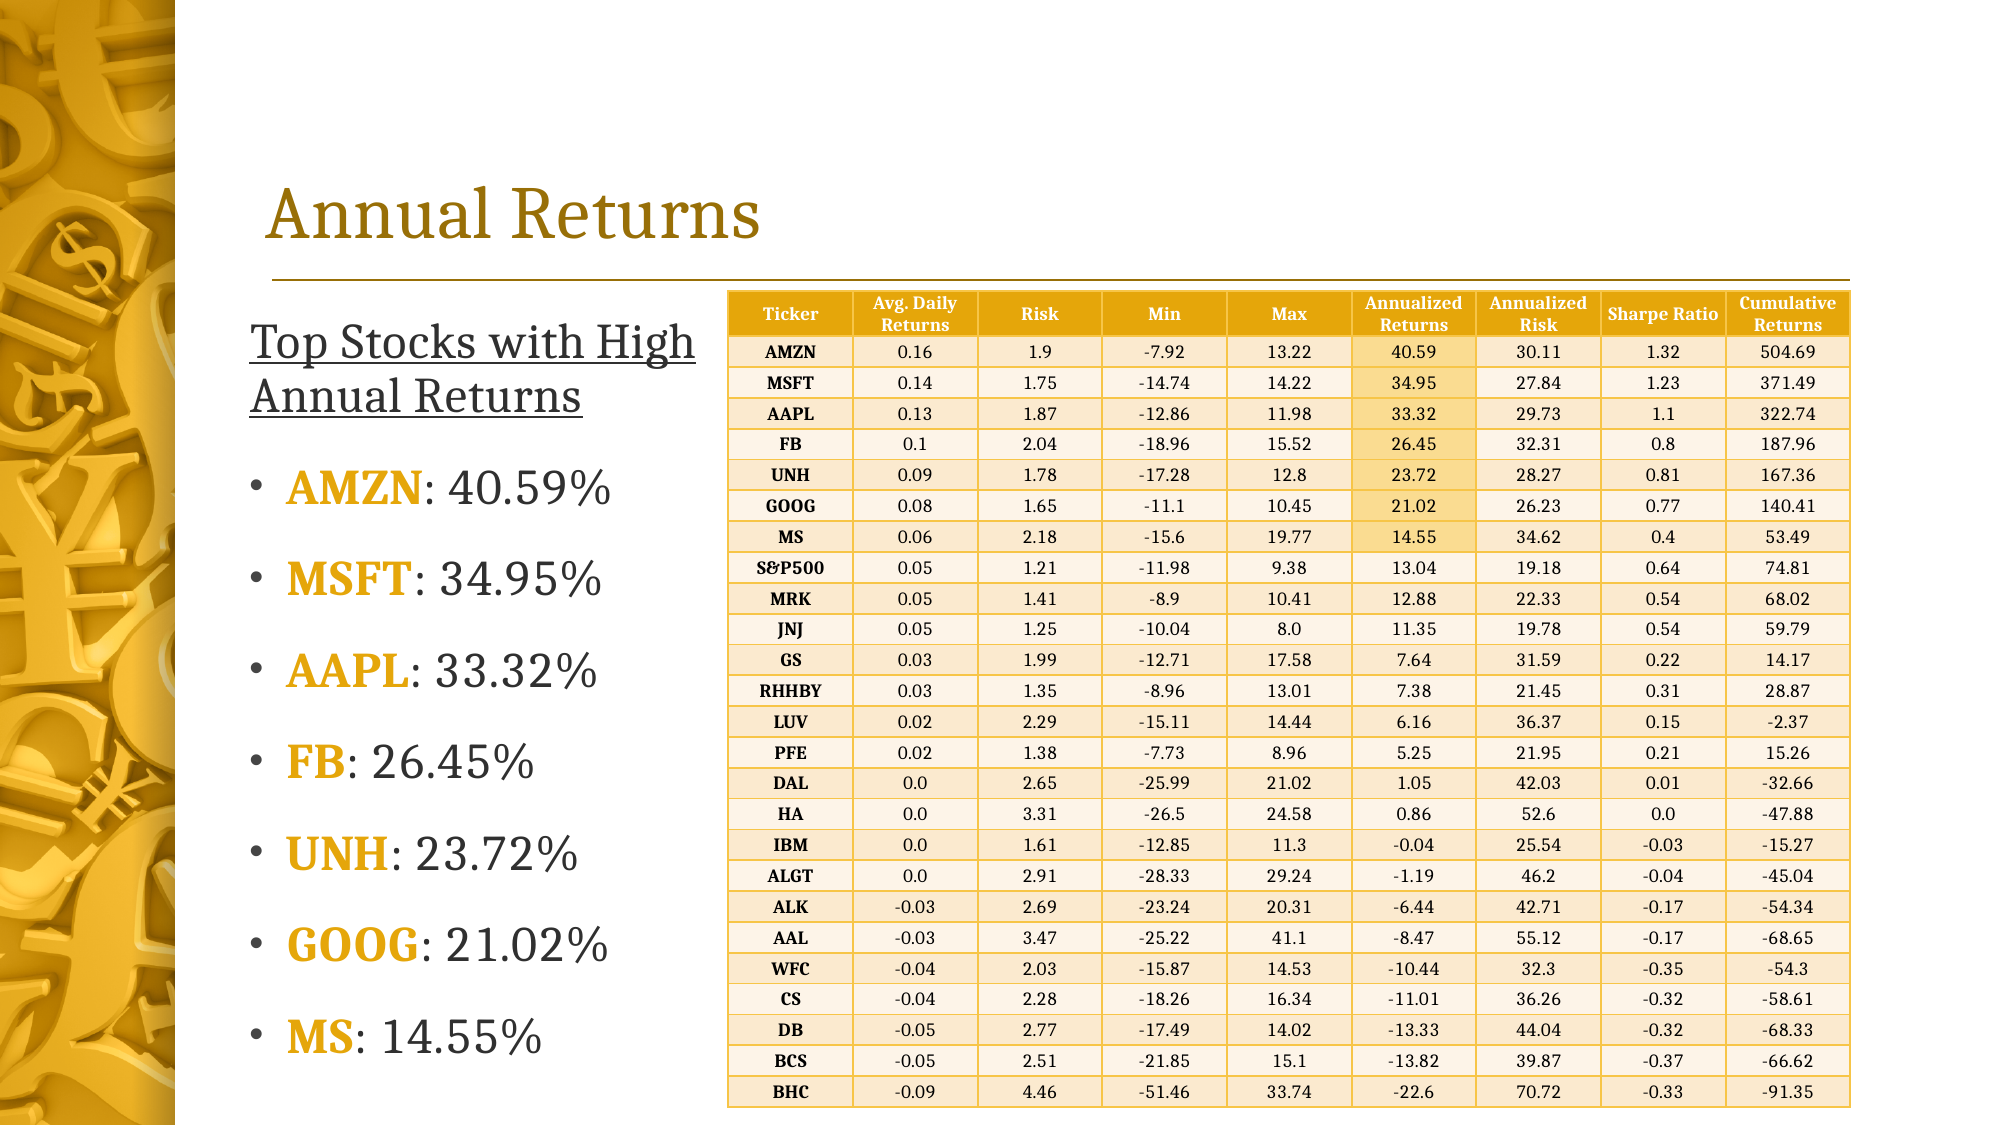

# Annual Returns
| Ticker | Avg. Daily Returns | Risk | Min | Max | Annualized Returns | Annualized Risk | Sharpe Ratio | Cumulative Returns |
| --- | --- | --- | --- | --- | --- | --- | --- | --- |
| AMZN | 0.16 | 1.9 | -7.92 | 13.22 | 40.59 | 30.11 | 1.32 | 504.69 |
| MSFT | 0.14 | 1.75 | -14.74 | 14.22 | 34.95 | 27.84 | 1.23 | 371.49 |
| AAPL | 0.13 | 1.87 | -12.86 | 11.98 | 33.32 | 29.73 | 1.1 | 322.74 |
| FB | 0.1 | 2.04 | -18.96 | 15.52 | 26.45 | 32.31 | 0.8 | 187.96 |
| UNH | 0.09 | 1.78 | -17.28 | 12.8 | 23.72 | 28.27 | 0.81 | 167.36 |
| GOOG | 0.08 | 1.65 | -11.1 | 10.45 | 21.02 | 26.23 | 0.77 | 140.41 |
| MS | 0.06 | 2.18 | -15.6 | 19.77 | 14.55 | 34.62 | 0.4 | 53.49 |
| S&P500 | 0.05 | 1.21 | -11.98 | 9.38 | 13.04 | 19.18 | 0.64 | 74.81 |
| MRK | 0.05 | 1.41 | -8.9 | 10.41 | 12.88 | 22.33 | 0.54 | 68.02 |
| JNJ | 0.05 | 1.25 | -10.04 | 8.0 | 11.35 | 19.78 | 0.54 | 59.79 |
| GS | 0.03 | 1.99 | -12.71 | 17.58 | 7.64 | 31.59 | 0.22 | 14.17 |
| RHHBY | 0.03 | 1.35 | -8.96 | 13.01 | 7.38 | 21.45 | 0.31 | 28.87 |
| LUV | 0.02 | 2.29 | -15.11 | 14.44 | 6.16 | 36.37 | 0.15 | -2.37 |
| PFE | 0.02 | 1.38 | -7.73 | 8.96 | 5.25 | 21.95 | 0.21 | 15.26 |
| DAL | 0.0 | 2.65 | -25.99 | 21.02 | 1.05 | 42.03 | 0.01 | -32.66 |
| HA | 0.0 | 3.31 | -26.5 | 24.58 | 0.86 | 52.6 | 0.0 | -47.88 |
| IBM | 0.0 | 1.61 | -12.85 | 11.3 | -0.04 | 25.54 | -0.03 | -15.27 |
| ALGT | 0.0 | 2.91 | -28.33 | 29.24 | -1.19 | 46.2 | -0.04 | -45.04 |
| ALK | -0.03 | 2.69 | -23.24 | 20.31 | -6.44 | 42.71 | -0.17 | -54.34 |
| AAL | -0.03 | 3.47 | -25.22 | 41.1 | -8.47 | 55.12 | -0.17 | -68.65 |
| WFC | -0.04 | 2.03 | -15.87 | 14.53 | -10.44 | 32.3 | -0.35 | -54.3 |
| CS | -0.04 | 2.28 | -18.26 | 16.34 | -11.01 | 36.26 | -0.32 | -58.61 |
| DB | -0.05 | 2.77 | -17.49 | 14.02 | -13.33 | 44.04 | -0.32 | -68.33 |
| BCS | -0.05 | 2.51 | -21.85 | 15.1 | -13.82 | 39.87 | -0.37 | -66.62 |
| BHC | -0.09 | 4.46 | -51.46 | 33.74 | -22.6 | 70.72 | -0.33 | -91.35 |
Top Stocks with High Annual Returns
AMZN: 40.59%
MSFT: 34.95%
AAPL: 33.32%
FB: 26.45%
UNH: 23.72%
GOOG: 21.02%
MS: 14.55%